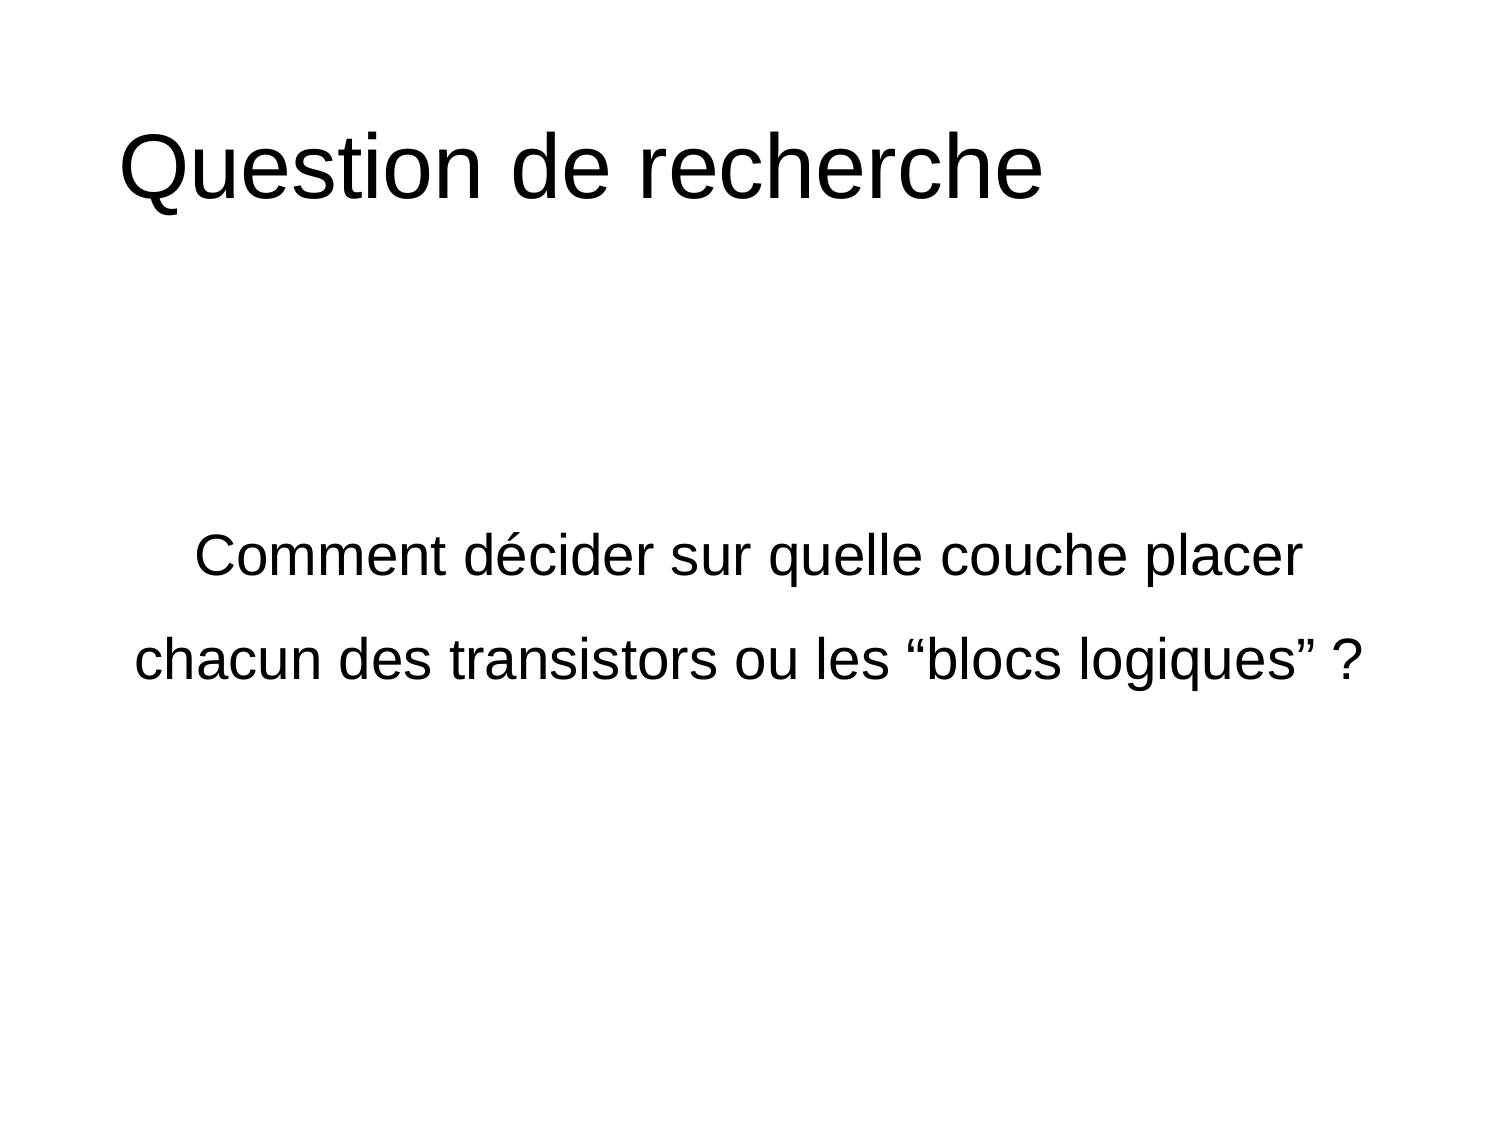

# Question de recherche

Comment décider sur quelle couche placer chacun des transistors ou les “blocs logiques” ?